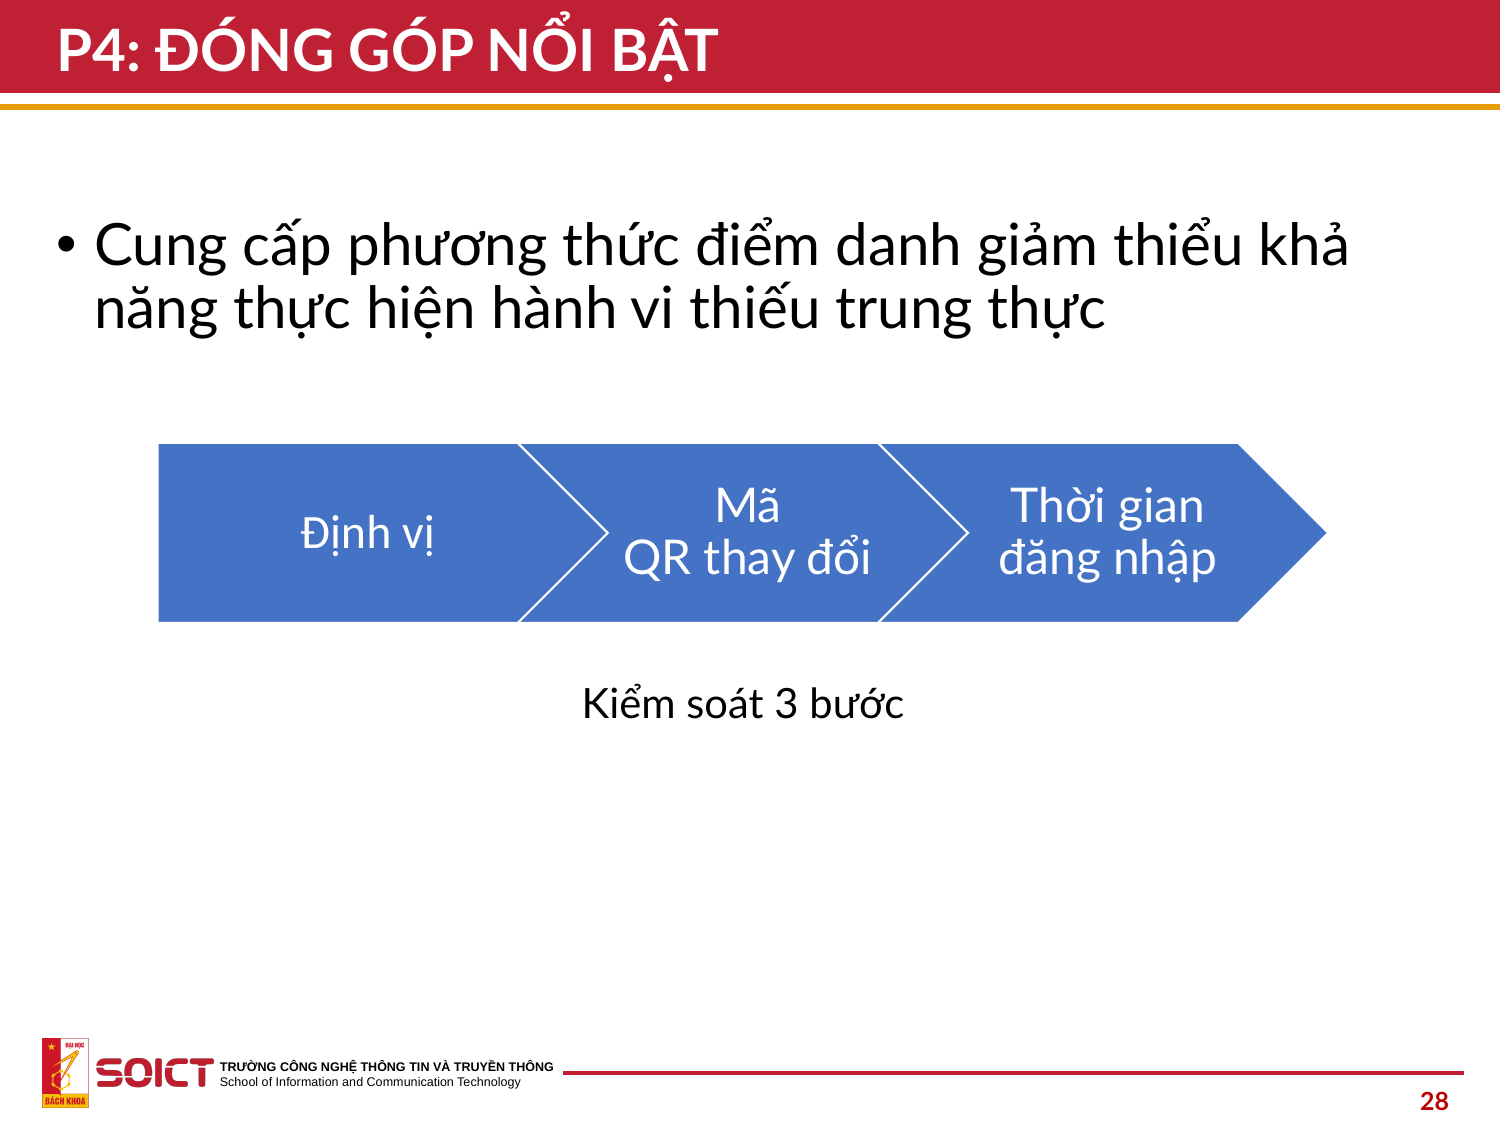

P4: ĐÓNG GÓP NỔI BẬT

Cung cấp phương thức điểm danh giảm thiểu khả năng thực hiện hành vi thiếu trung thực
Định vị
Mã QR thay đổi
Thời gian đăng nhập
Kiểm soát 3 bước
28